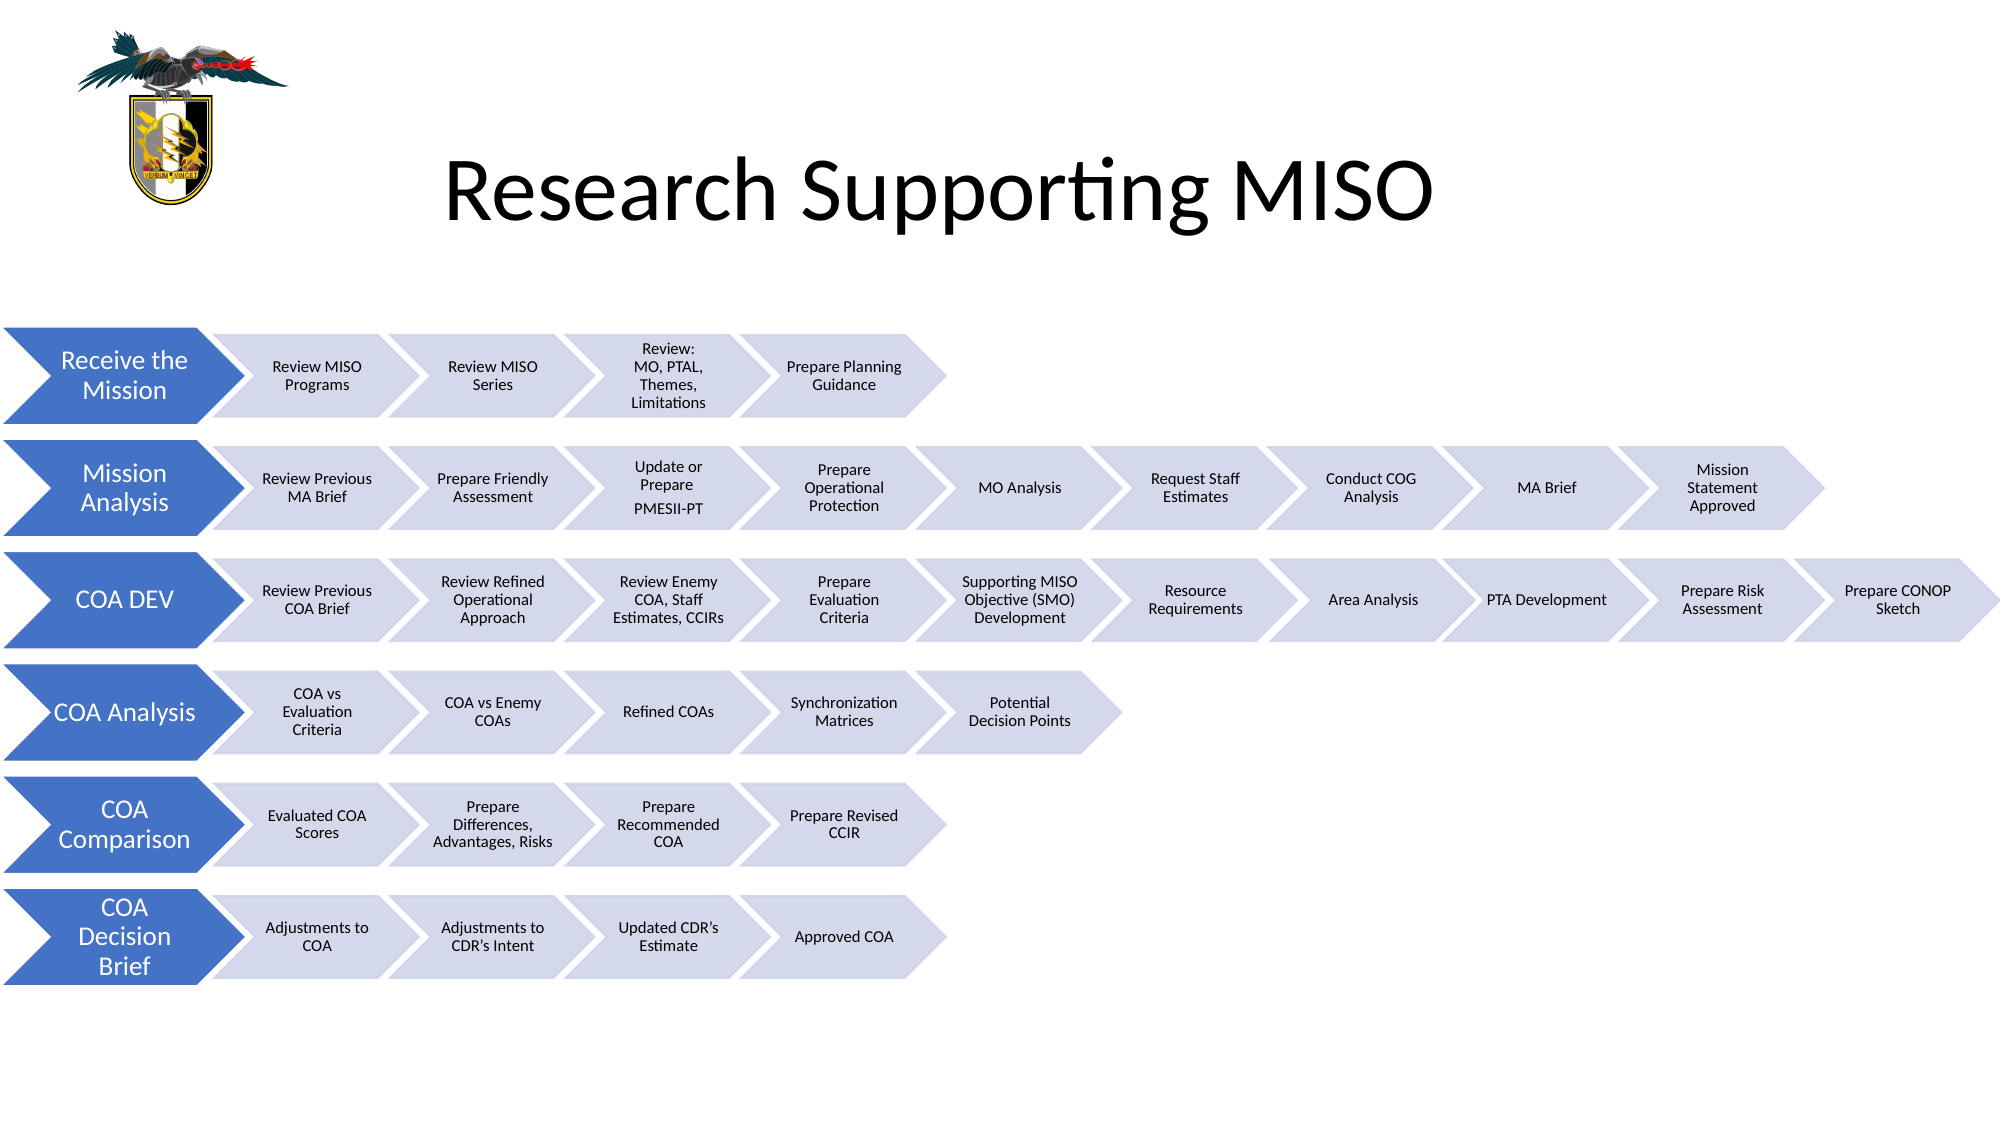

# Research Supporting MISO
Receive the Mission
Review MISO Programs
Review MISO Series
Review:
MO, PTAL, Themes, Limitations
Prepare Planning Guidance
Mission Analysis
Review Previous MA Brief
Prepare Friendly Assessment
Update or Prepare
PMESII-PT
Prepare Operational Protection
MO Analysis
Request Staff Estimates
Conduct COG Analysis
MA Brief
Mission Statement Approved
COA DEV
Review Previous COA Brief
Review Refined Operational Approach
Review Enemy COA, Staff Estimates, CCIRs
Prepare Evaluation Criteria
Supporting MISO Objective (SMO) Development
Resource Requirements
Area Analysis
PTA Development
Prepare Risk Assessment
Prepare CONOP Sketch
COA Analysis
COA vs Evaluation Criteria
COA vs Enemy COAs
Refined COAs
Synchronization Matrices
Potential Decision Points
COA Comparison
Evaluated COA Scores
Prepare Differences, Advantages, Risks
Prepare Recommended COA
Prepare Revised CCIR
COA Decision Brief
Adjustments to COA
Adjustments to CDR’s Intent
Updated CDR’s Estimate
Approved COA